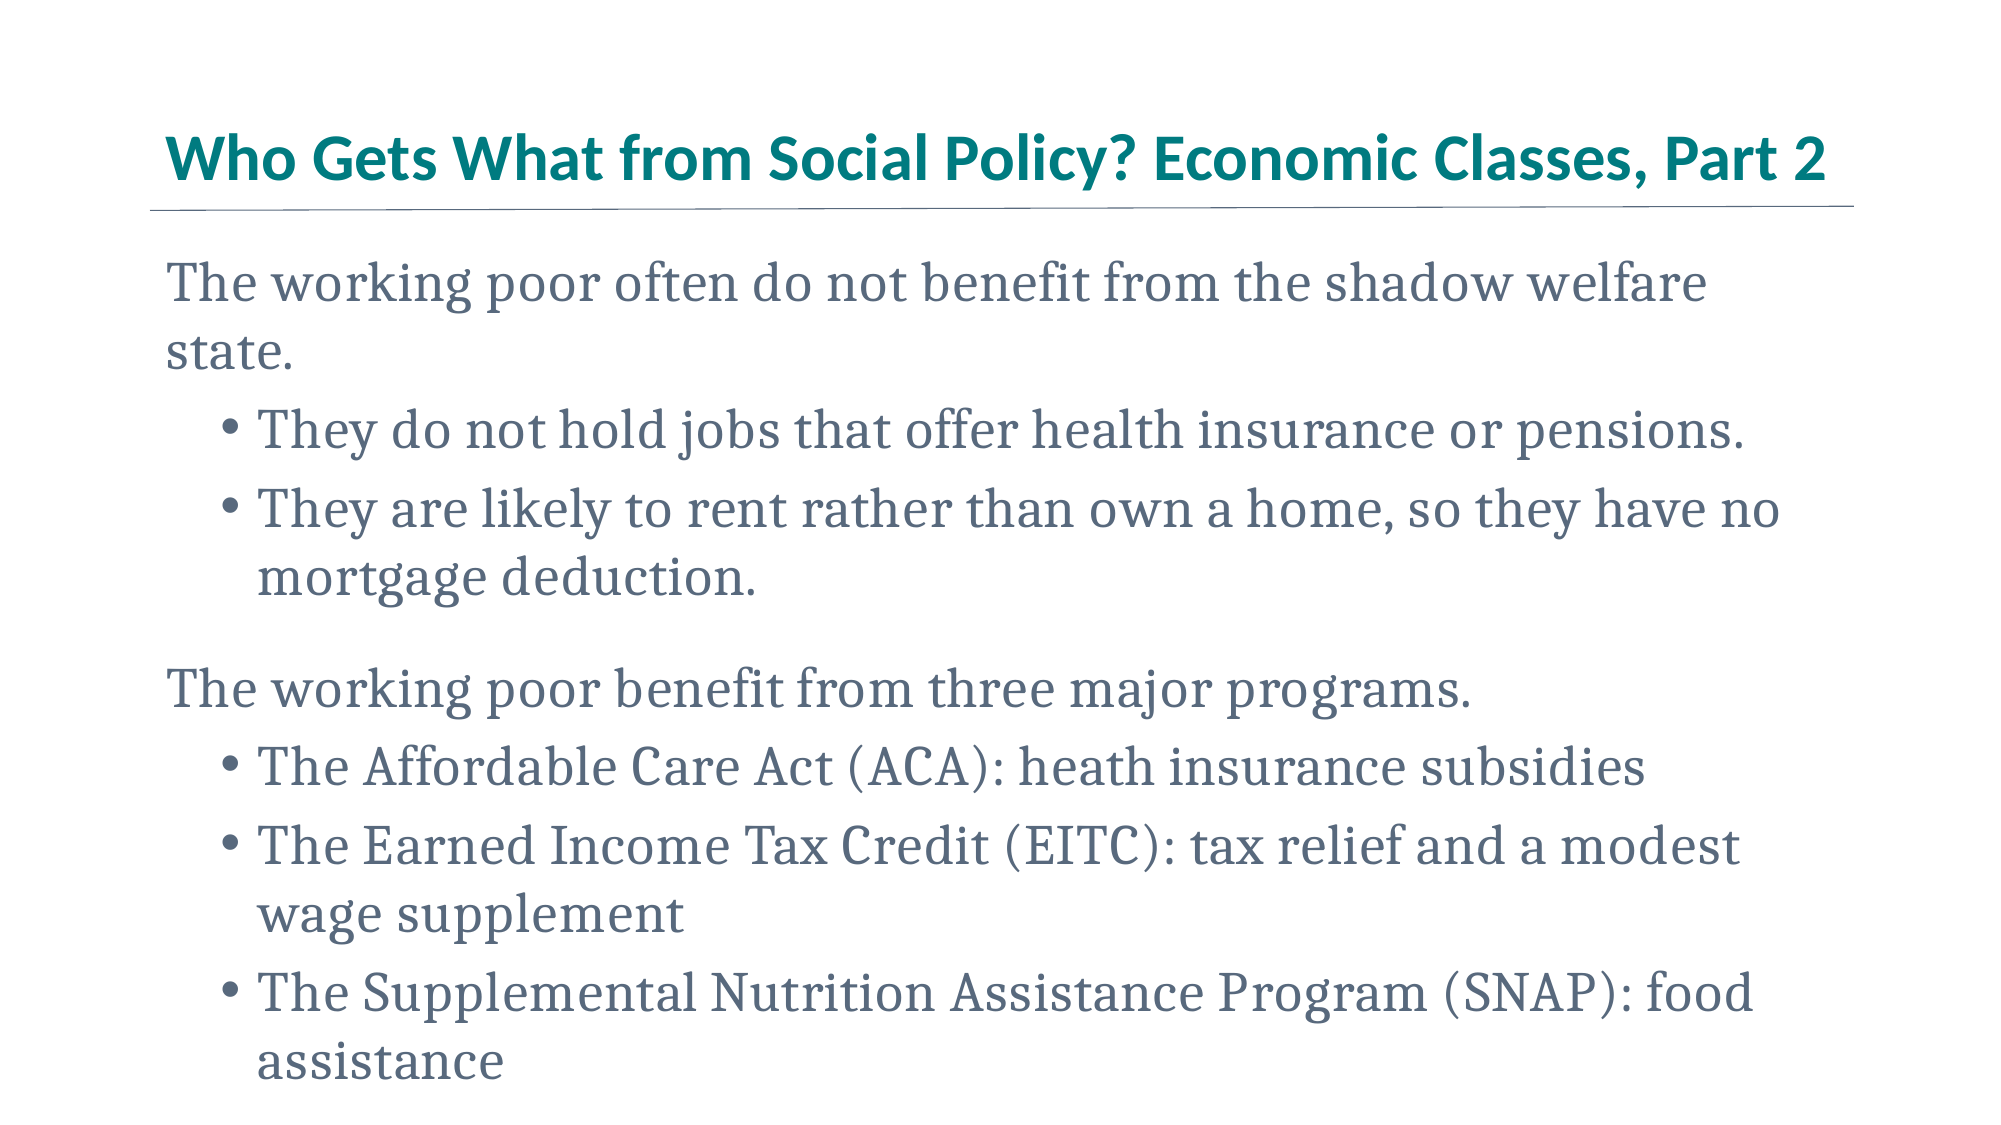

# Who Gets What from Social Policy? Economic Classes, Part 2
The working poor often do not benefit from the shadow welfare state.
They do not hold jobs that offer health insurance or pensions.
They are likely to rent rather than own a home, so they have no mortgage deduction.

The working poor benefit from three major programs.
The Affordable Care Act (ACA): heath insurance subsidies
The Earned Income Tax Credit (EITC): tax relief and a modest wage supplement
The Supplemental Nutrition Assistance Program (SNAP): food assistance